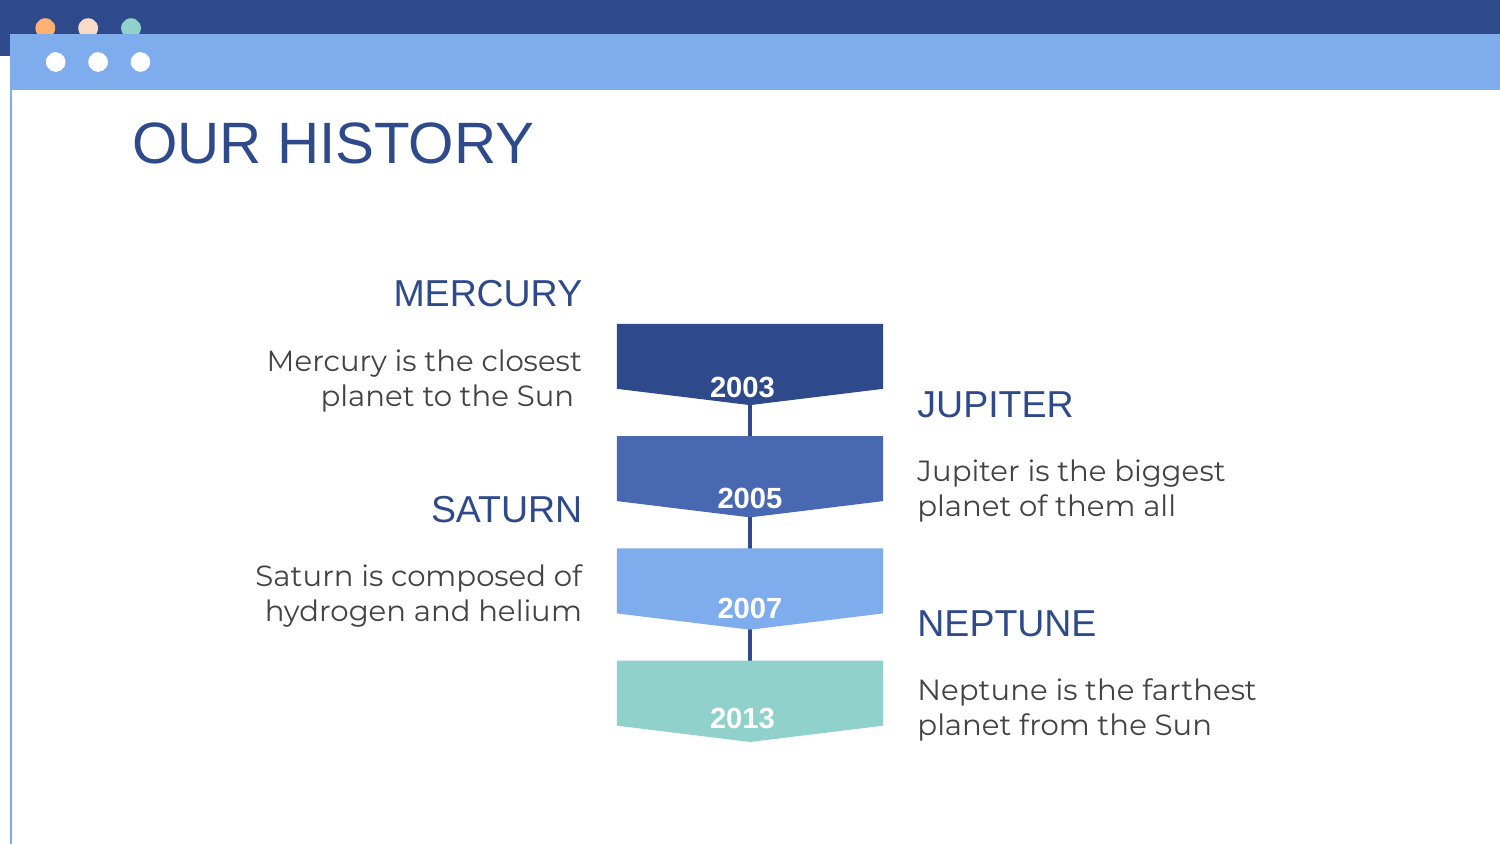

# OUR HISTORY
MERCURY
Mercury is the closest planet to the Sun

2003

JUPITER
Jupiter is the biggest planet of them all

2005

SATURN
Saturn is composed of hydrogen and helium

2007

NEPTUNE
Neptune is the farthest planet from the Sun

2013